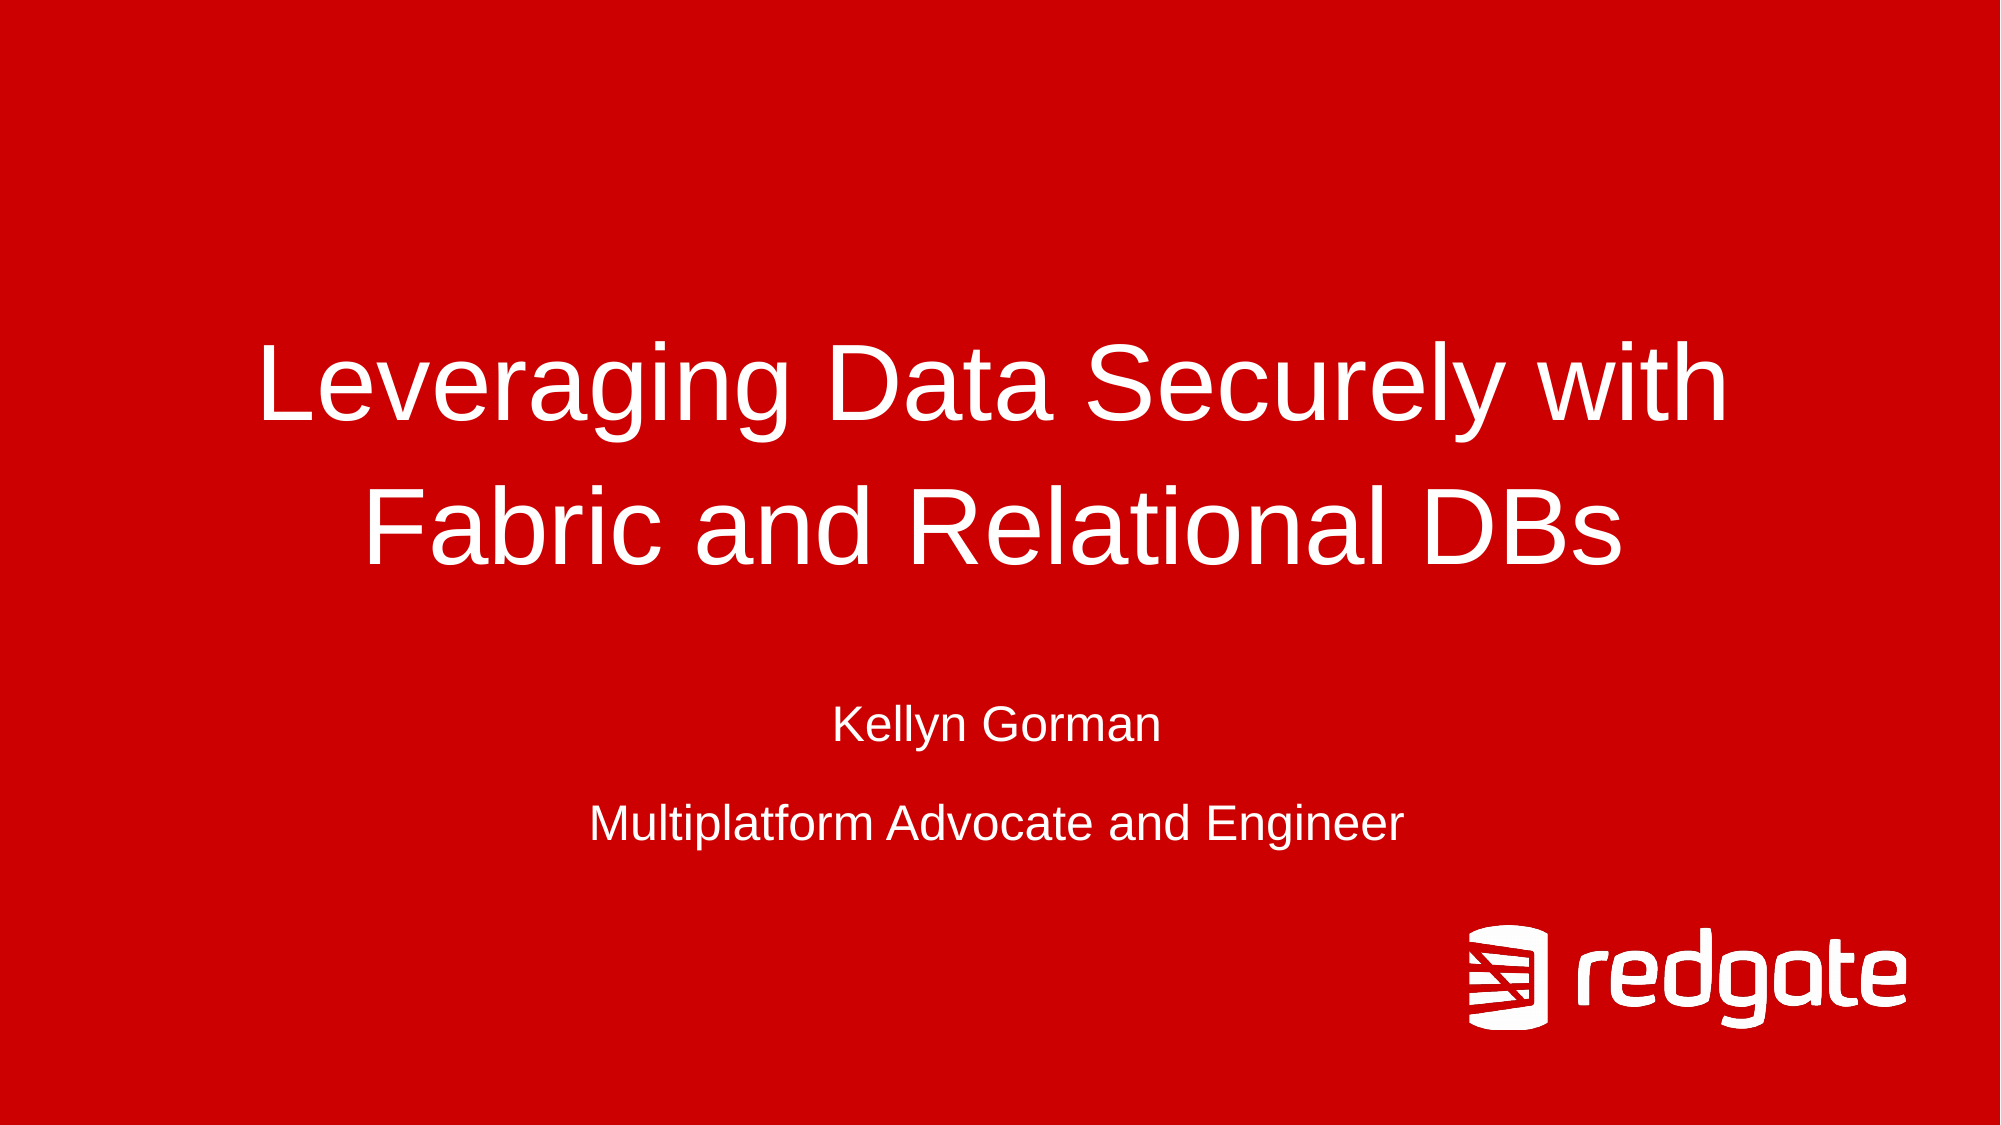

# Leveraging Data Securely with Fabric and Relational DBs
Kellyn Gorman
Multiplatform Advocate and Engineer